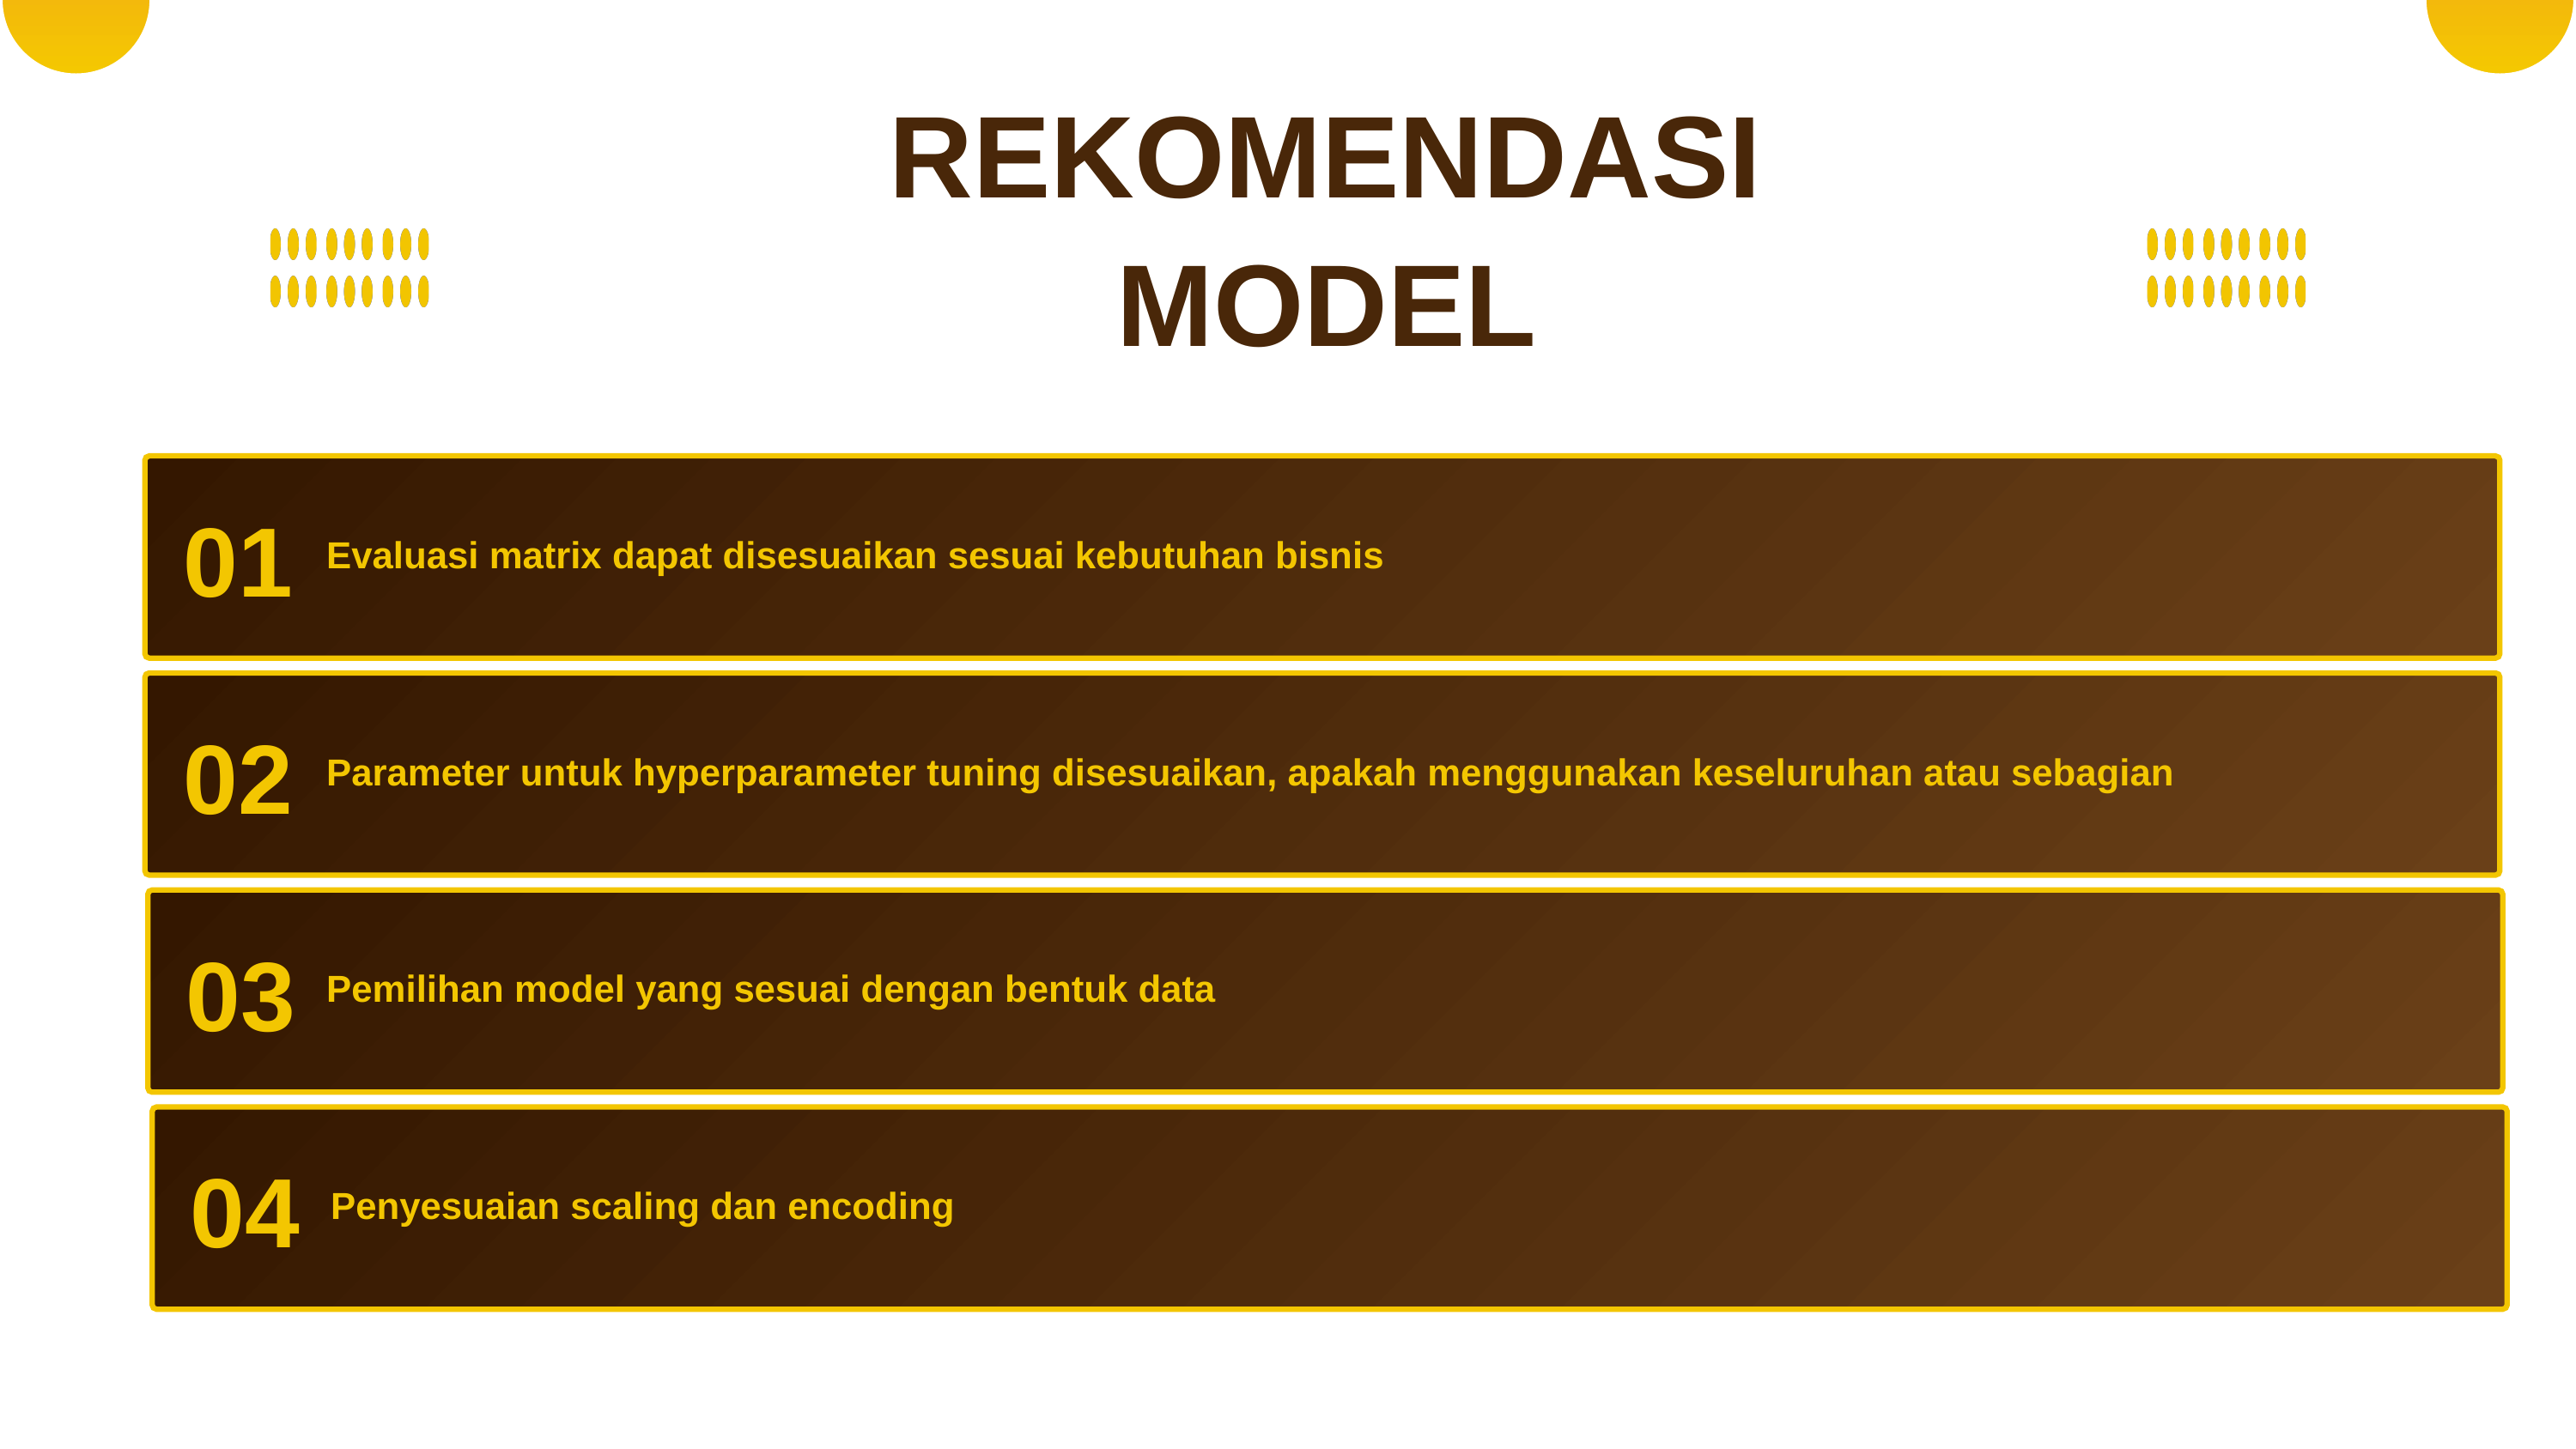

REKOMENDASI
MODEL

01
Evaluasi matrix dapat disesuaikan sesuai kebutuhan bisnis

02
Parameter untuk hyperparameter tuning disesuaikan, apakah menggunakan keseluruhan atau sebagian

03
Pemilihan model yang sesuai dengan bentuk data

04
Penyesuaian scaling dan encoding